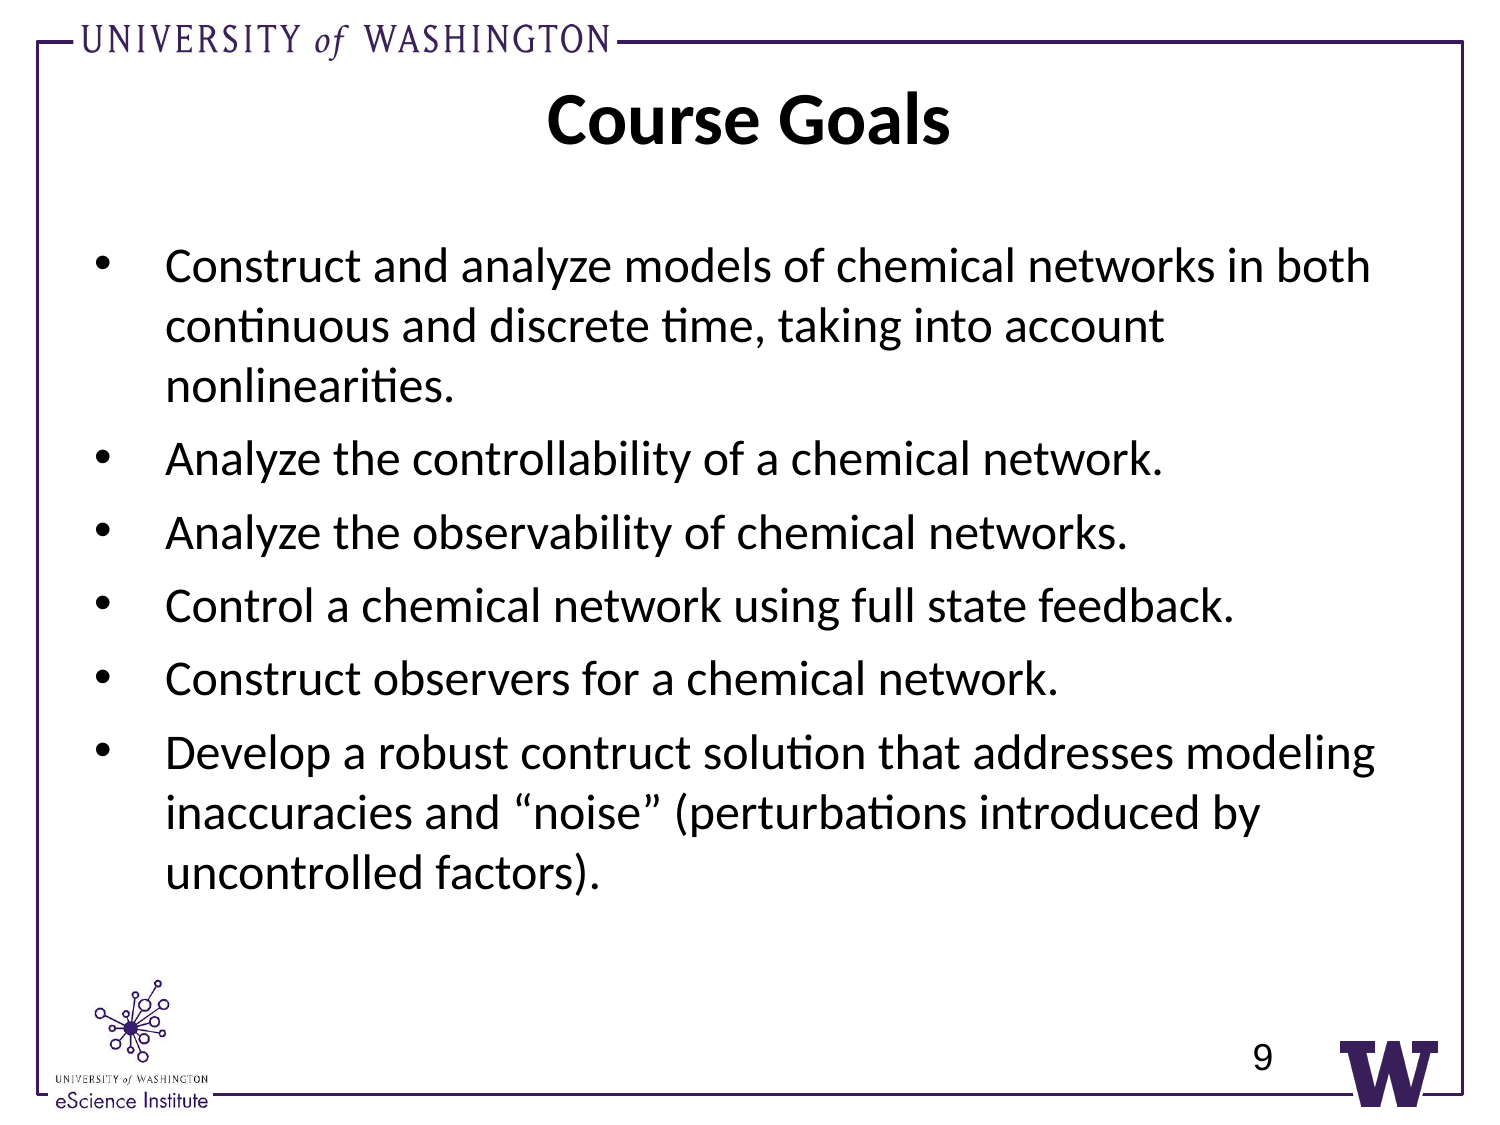

# Course Goals
Construct and analyze models of chemical networks in both continuous and discrete time, taking into account nonlinearities.
Analyze the controllability of a chemical network.
Analyze the observability of chemical networks.
Control a chemical network using full state feedback.
Construct observers for a chemical network.
Develop a robust contruct solution that addresses modeling inaccuracies and “noise” (perturbations introduced by uncontrolled factors).

9